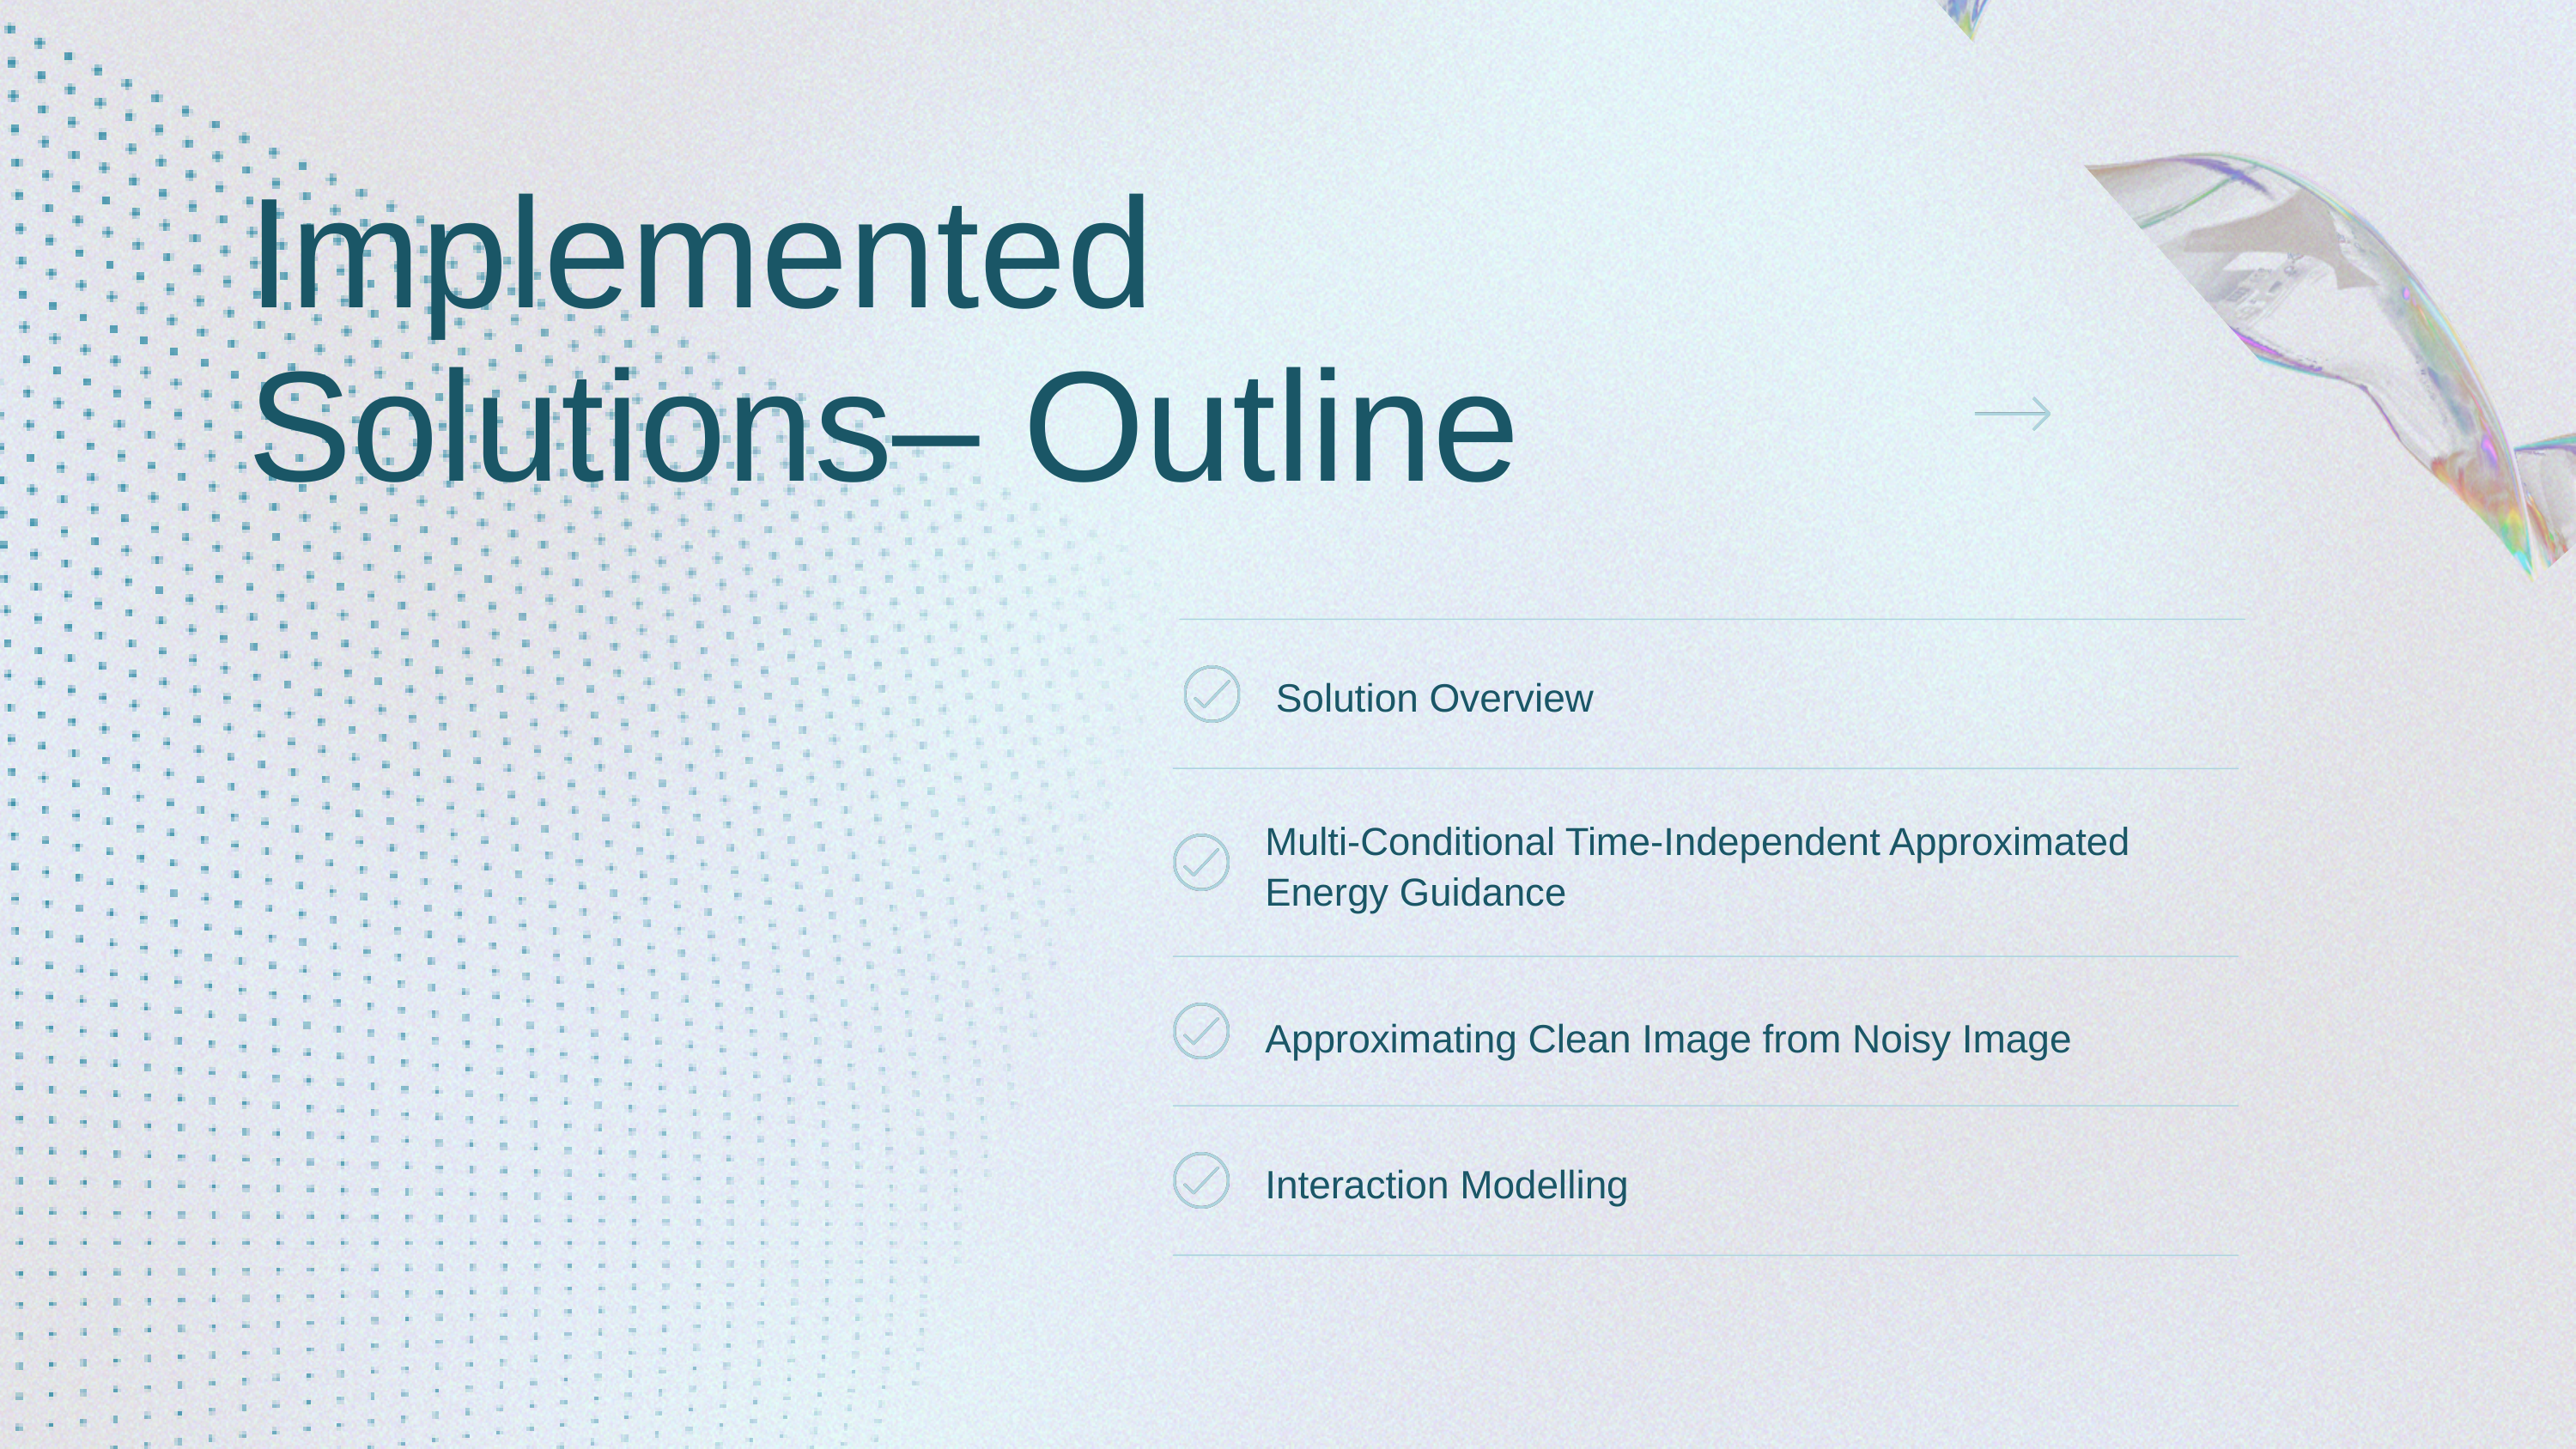

Implemented Solutions– Outline

Solution Overview

Multi-Conditional Time-Independent Approximated Energy Guidance

Approximating Clean Image from Noisy Image

Interaction Modelling